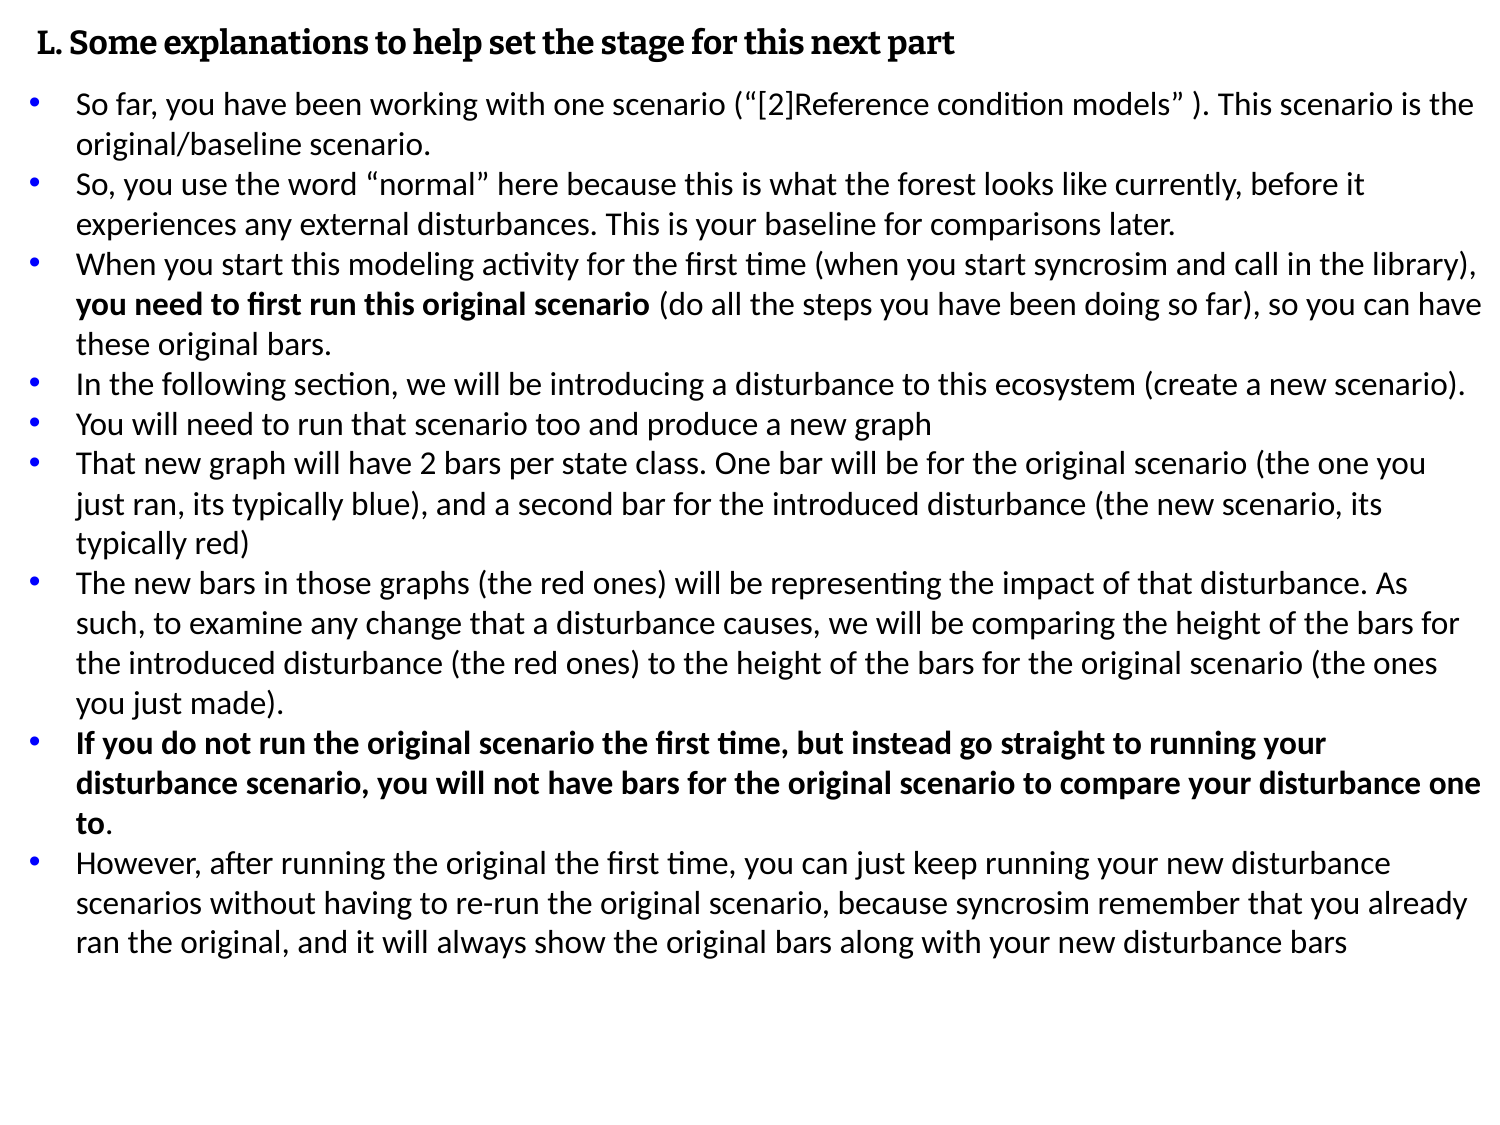

L. Some explanations to help set the stage for this next part
So far, you have been working with one scenario (“[2]Reference condition models” ). This scenario is the original/baseline scenario.
So, you use the word “normal” here because this is what the forest looks like currently, before it experiences any external disturbances. This is your baseline for comparisons later.
When you start this modeling activity for the first time (when you start syncrosim and call in the library), you need to first run this original scenario (do all the steps you have been doing so far), so you can have these original bars.
In the following section, we will be introducing a disturbance to this ecosystem (create a new scenario).
You will need to run that scenario too and produce a new graph
That new graph will have 2 bars per state class. One bar will be for the original scenario (the one you just ran, its typically blue), and a second bar for the introduced disturbance (the new scenario, its typically red)
The new bars in those graphs (the red ones) will be representing the impact of that disturbance. As such, to examine any change that a disturbance causes, we will be comparing the height of the bars for the introduced disturbance (the red ones) to the height of the bars for the original scenario (the ones you just made).
If you do not run the original scenario the first time, but instead go straight to running your disturbance scenario, you will not have bars for the original scenario to compare your disturbance one to.
However, after running the original the first time, you can just keep running your new disturbance scenarios without having to re-run the original scenario, because syncrosim remember that you already ran the original, and it will always show the original bars along with your new disturbance bars